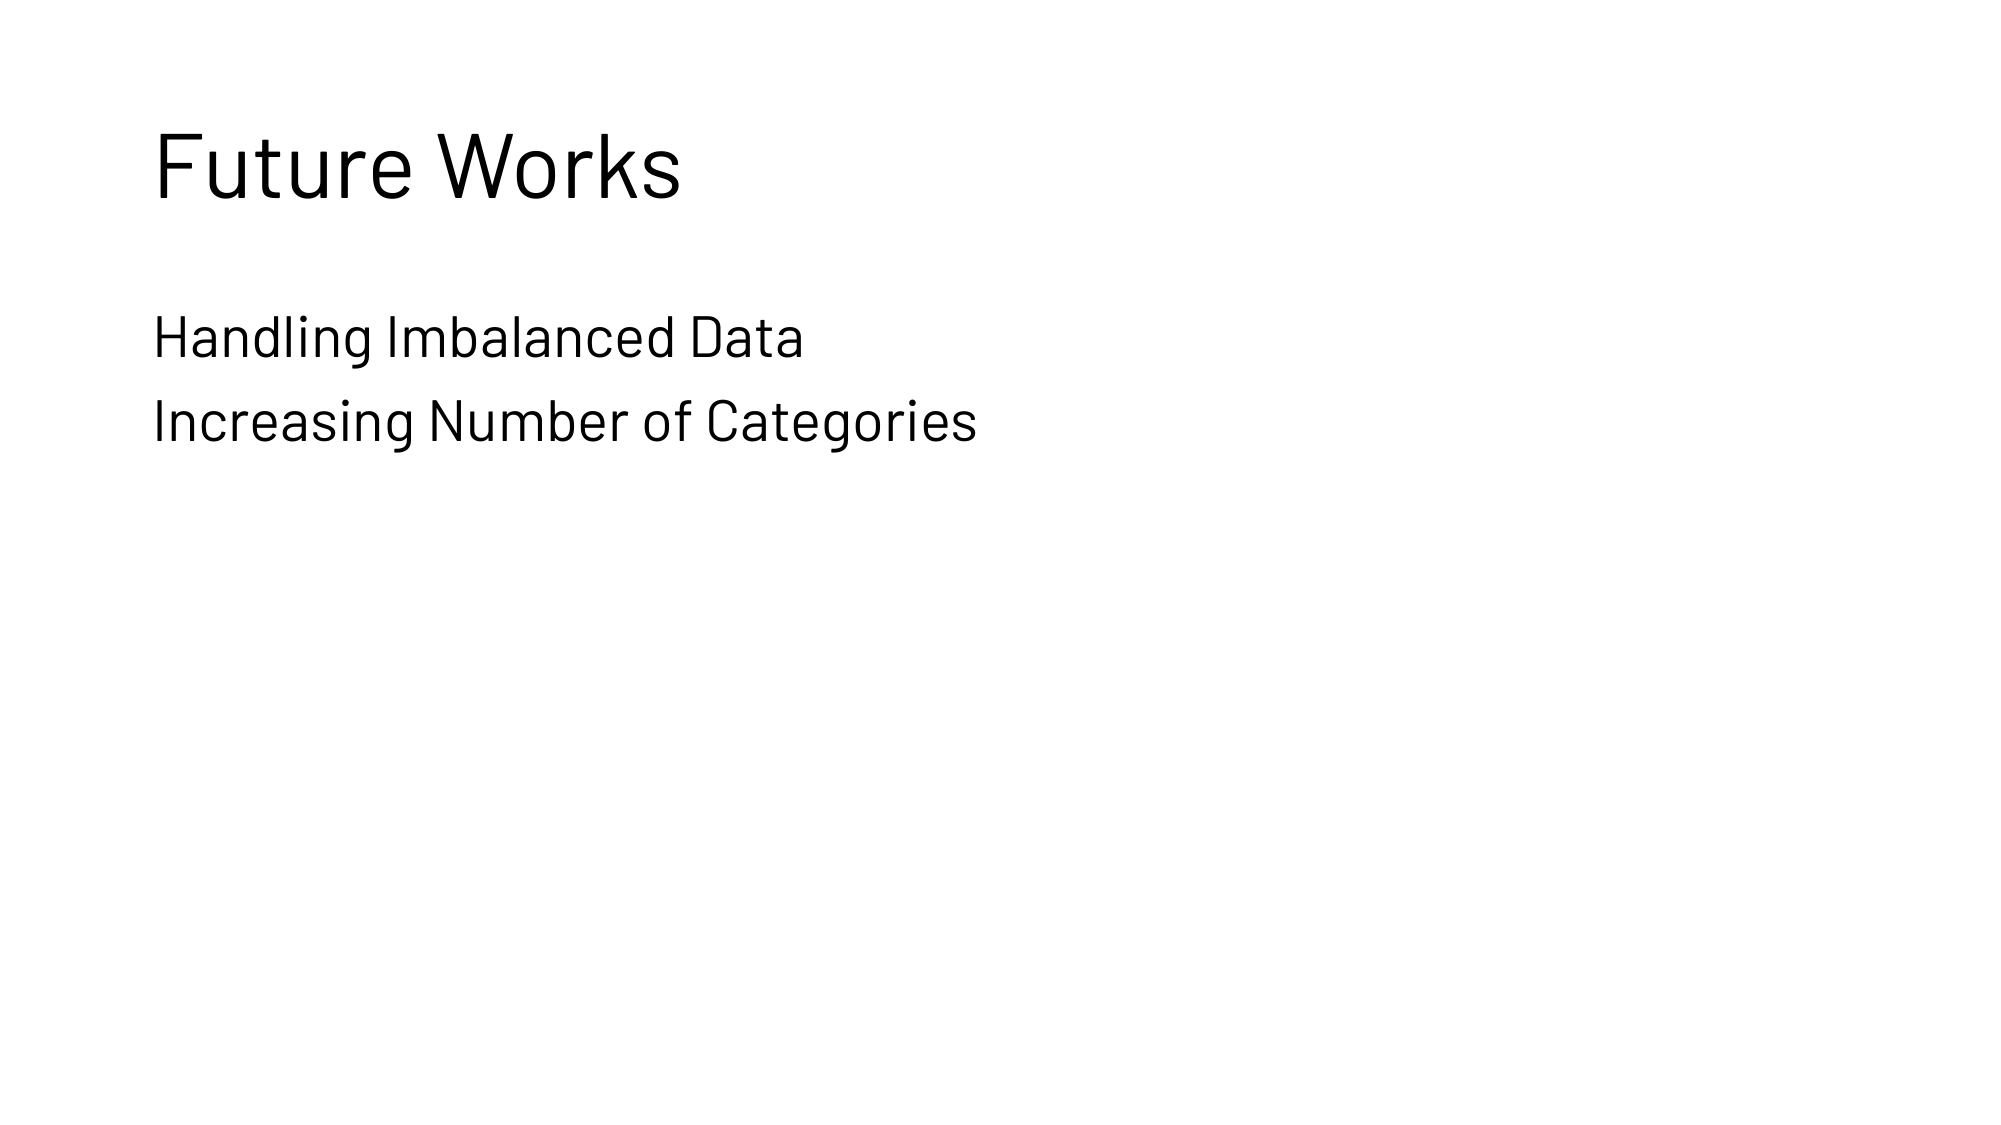

# Future Works
Handling Imbalanced Data
Increasing Number of Categories